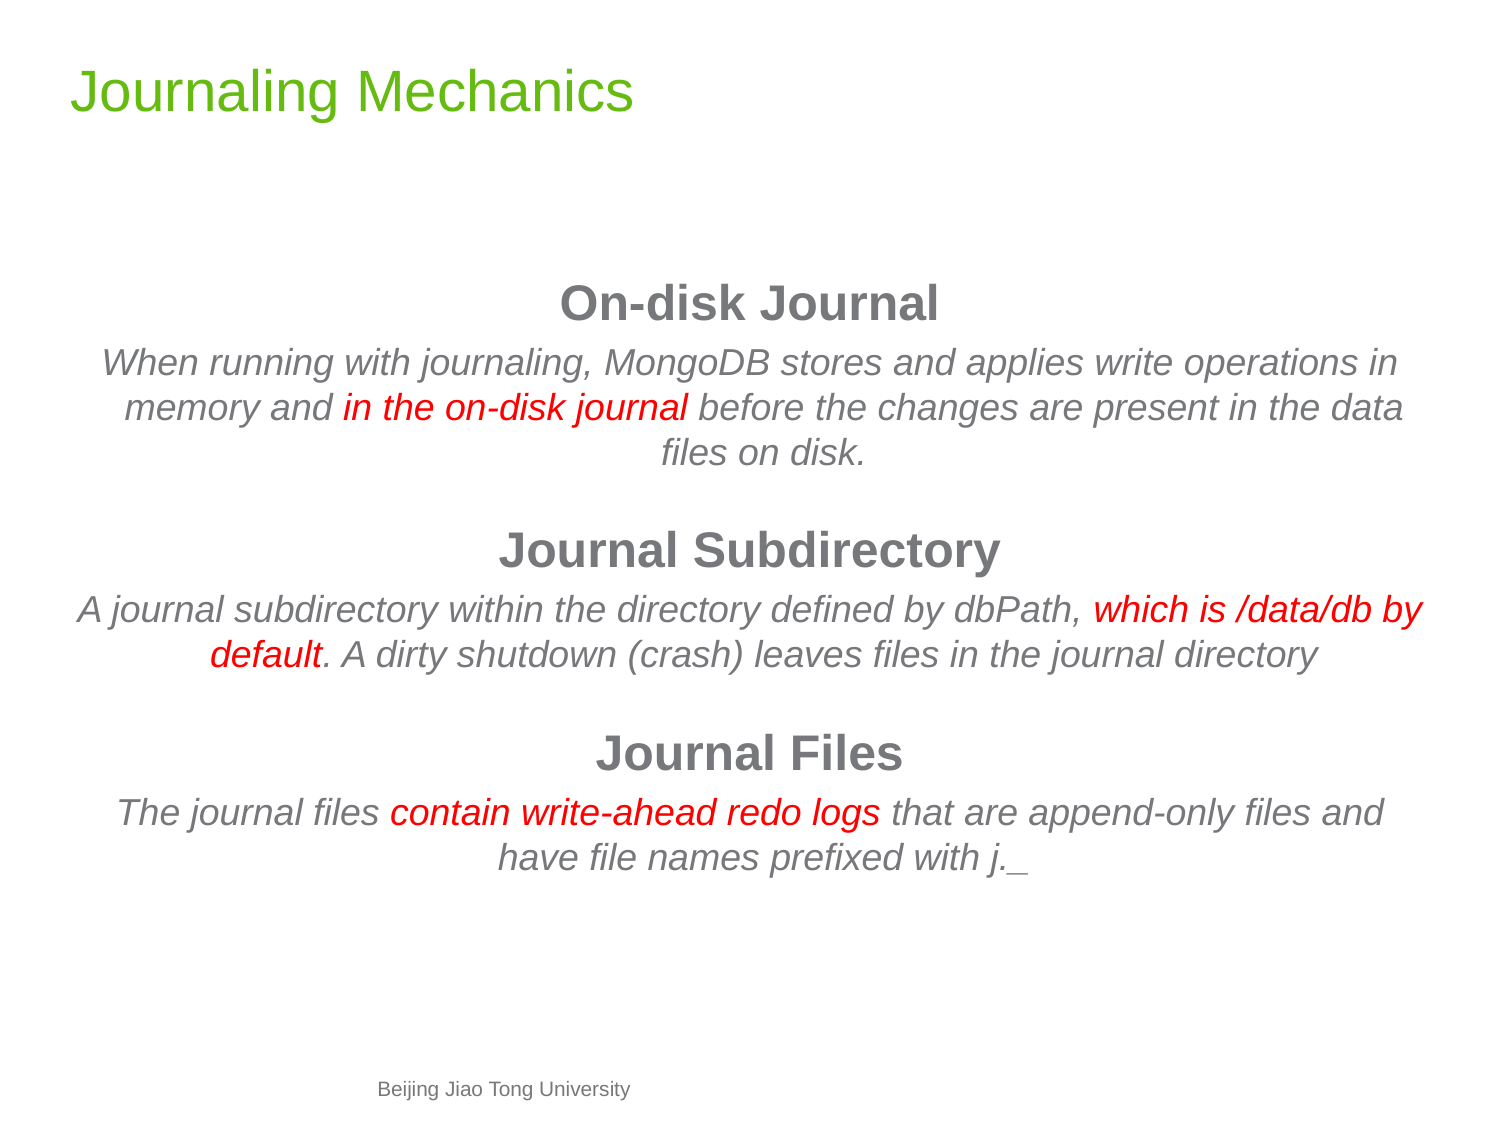

# Journaling Mechanics

On-disk Journal
When running with journaling, MongoDB stores and applies write operations in memory and in the on-disk journal before the changes are present in the data files on disk.

Journal Subdirectory
A journal subdirectory within the directory defined by dbPath, which is /data/db by default. A dirty shutdown (crash) leaves files in the journal directory

Journal Files
The journal files contain write-ahead redo logs that are append-only files and have file names prefixed with j._
Beijing Jiao Tong University